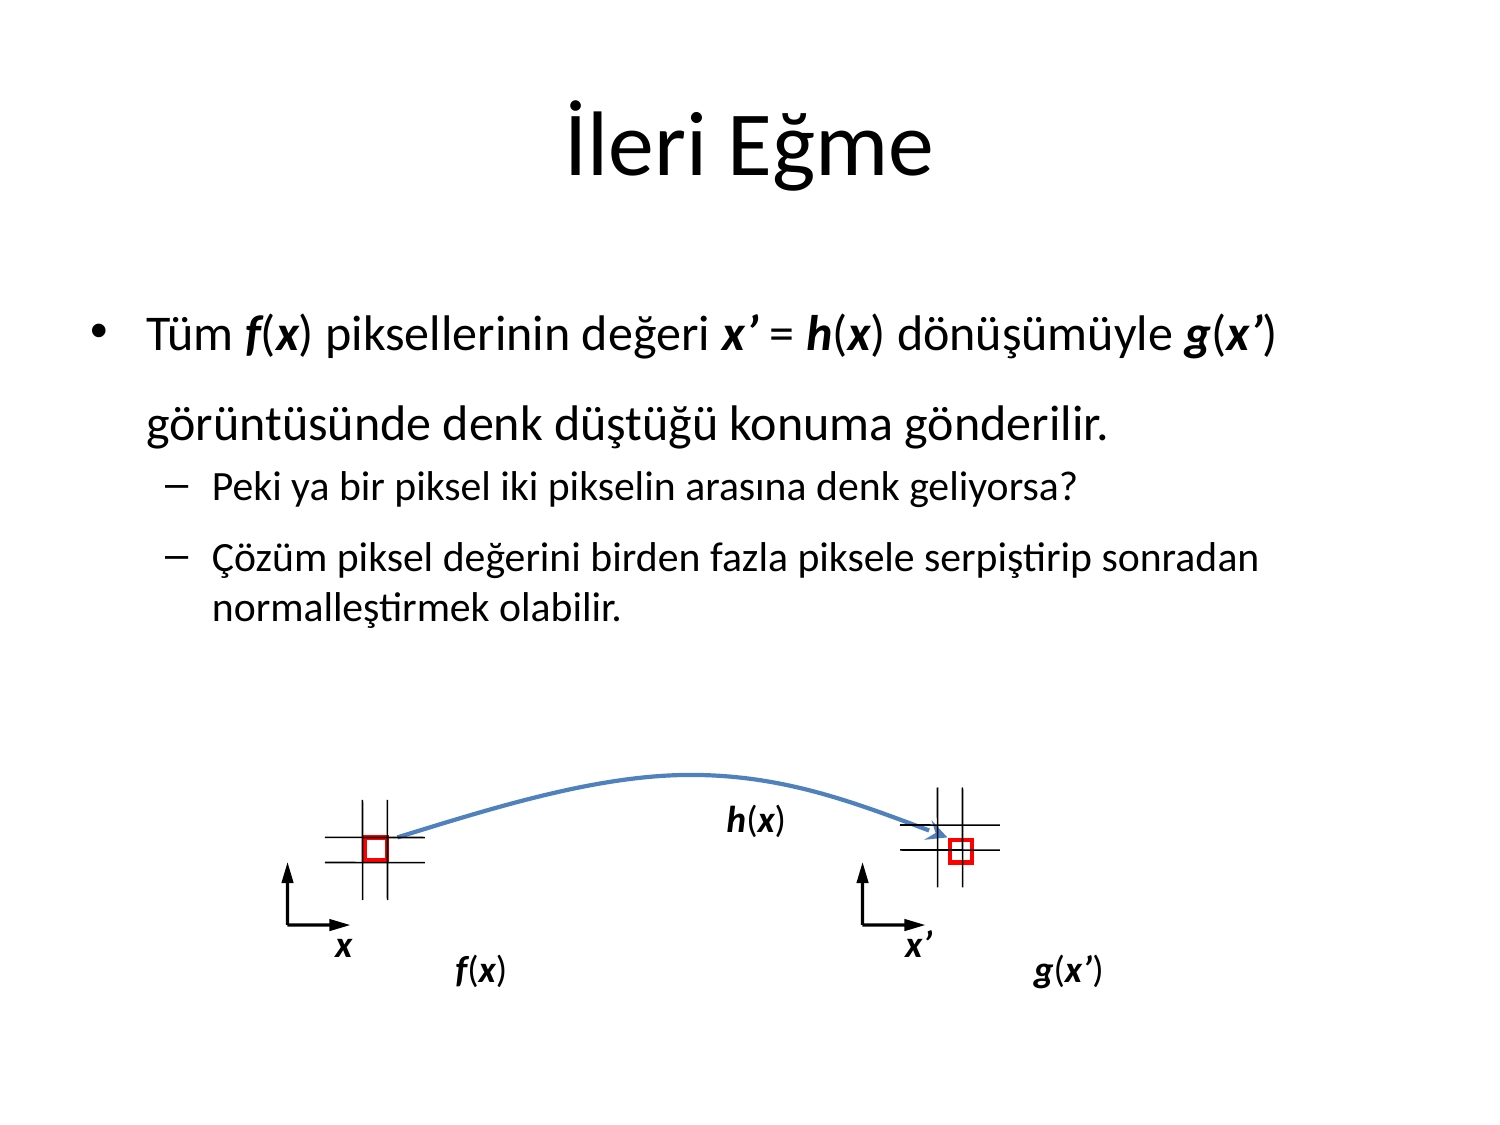

# İleri Eğme
Tüm f(x) piksellerinin değeri x’ = h(x) dönüşümüyle g(x’) görüntüsünde denk düştüğü konuma gönderilir.
Peki ya bir piksel iki pikselin arasına denk geliyorsa?
Çözüm piksel değerini birden fazla piksele serpiştirip sonradan normalleştirmek olabilir.

h(x)

x
x’
f(x)
g(x’)